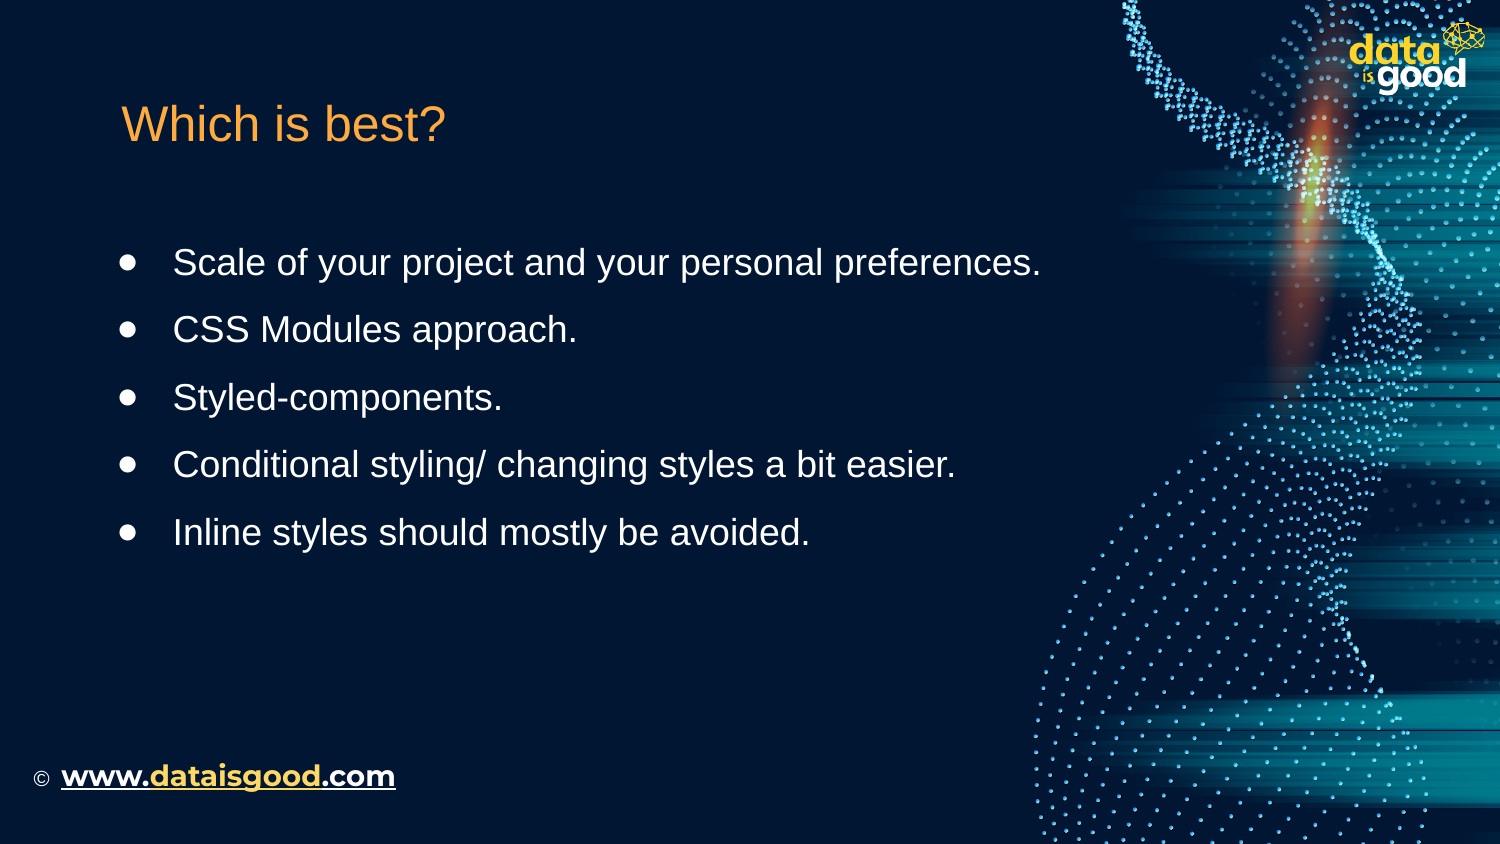

# Which is best?
Scale of your project and your personal preferences.
CSS Modules approach.
Styled-components.
Conditional styling/ changing styles a bit easier.
Inline styles should mostly be avoided.